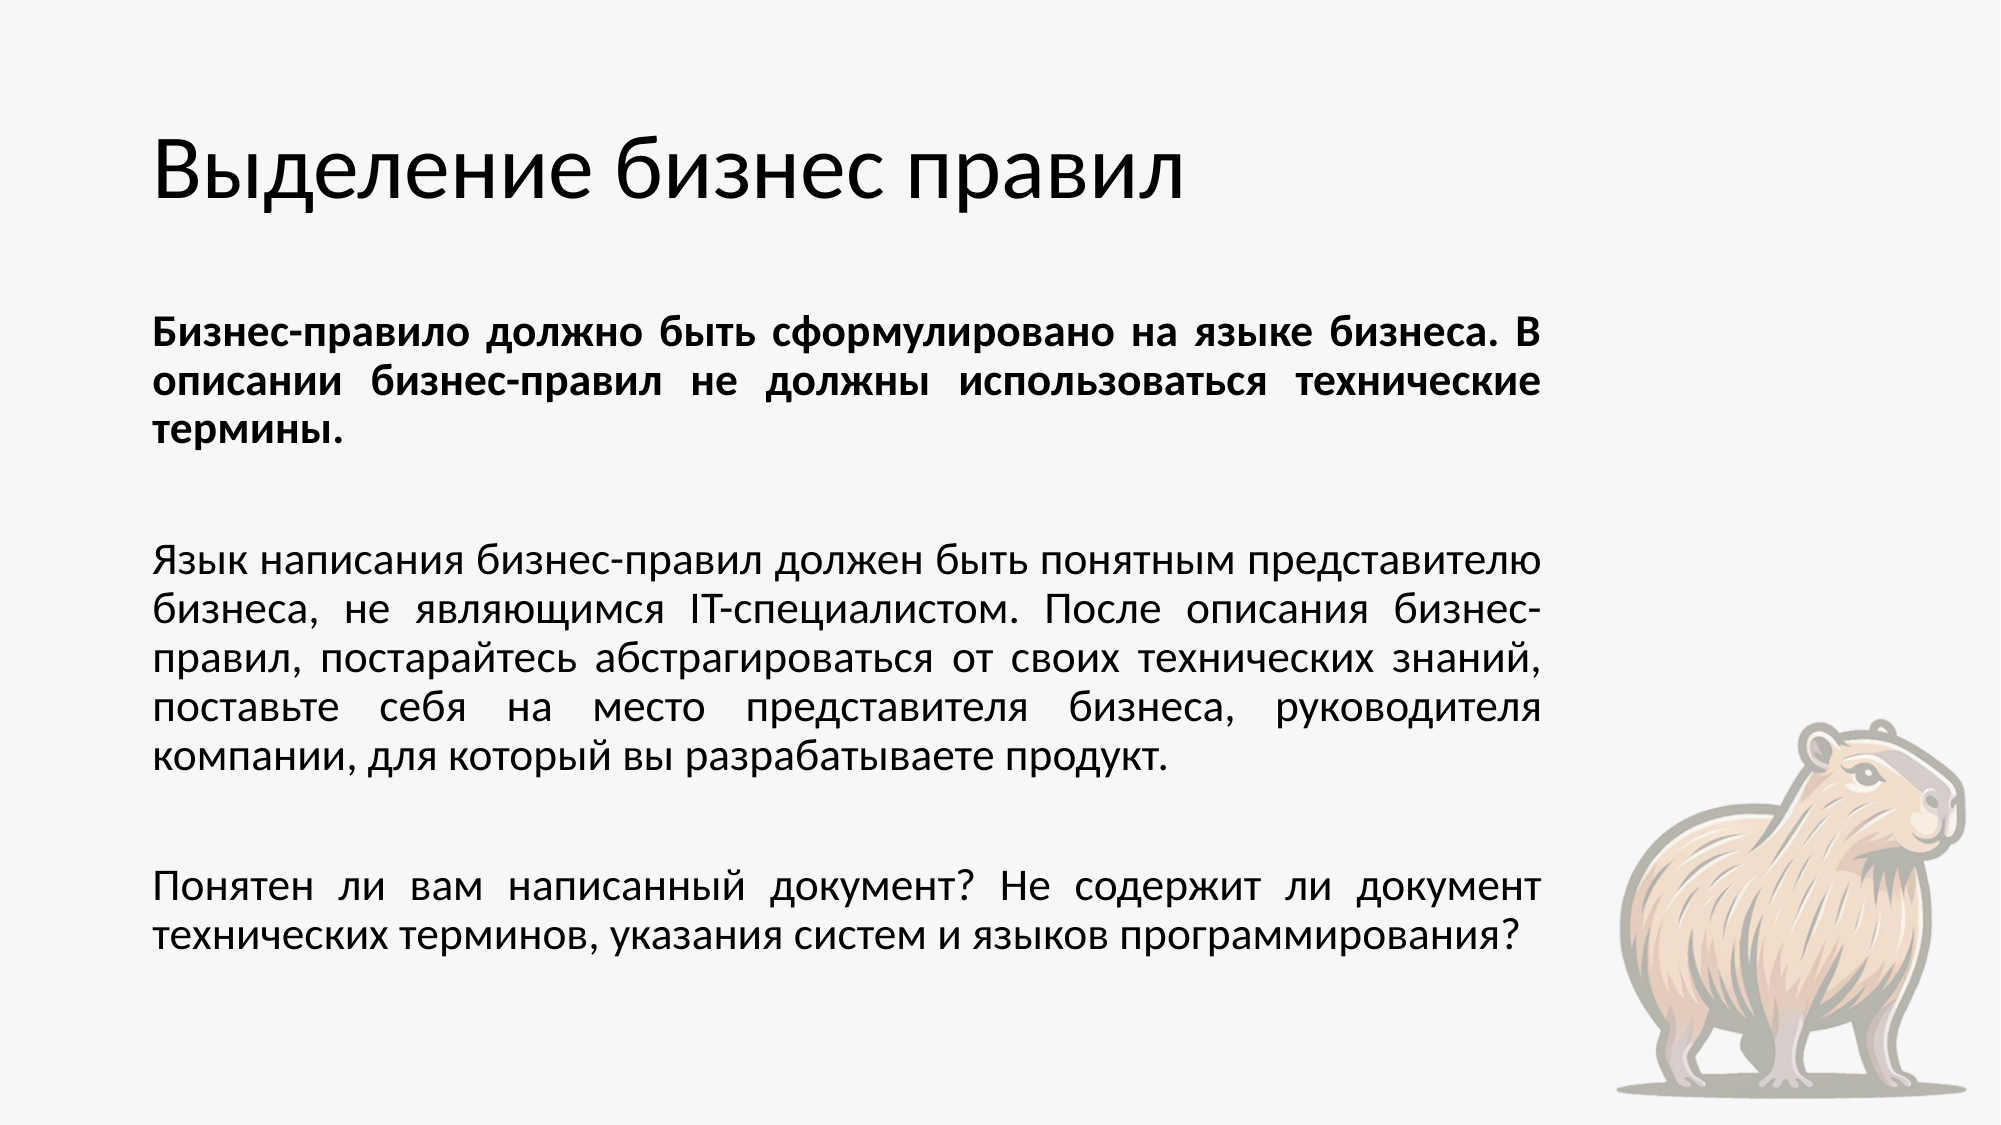

# Выделение бизнес правил
Бизнес-правило должно быть сформулировано на языке бизнеса. В описании бизнес-правил не должны использоваться технические термины.

Язык написания бизнес-правил должен быть понятным представителю бизнеса, не являющимся IT-специалистом. После описания бизнес-правил, постарайтесь абстрагироваться от своих технических знаний, поставьте себя на место представителя бизнеса, руководителя компании, для который вы разрабатываете продукт.

Понятен ли вам написанный документ? Не содержит ли документ технических терминов, указания систем и языков программирования?